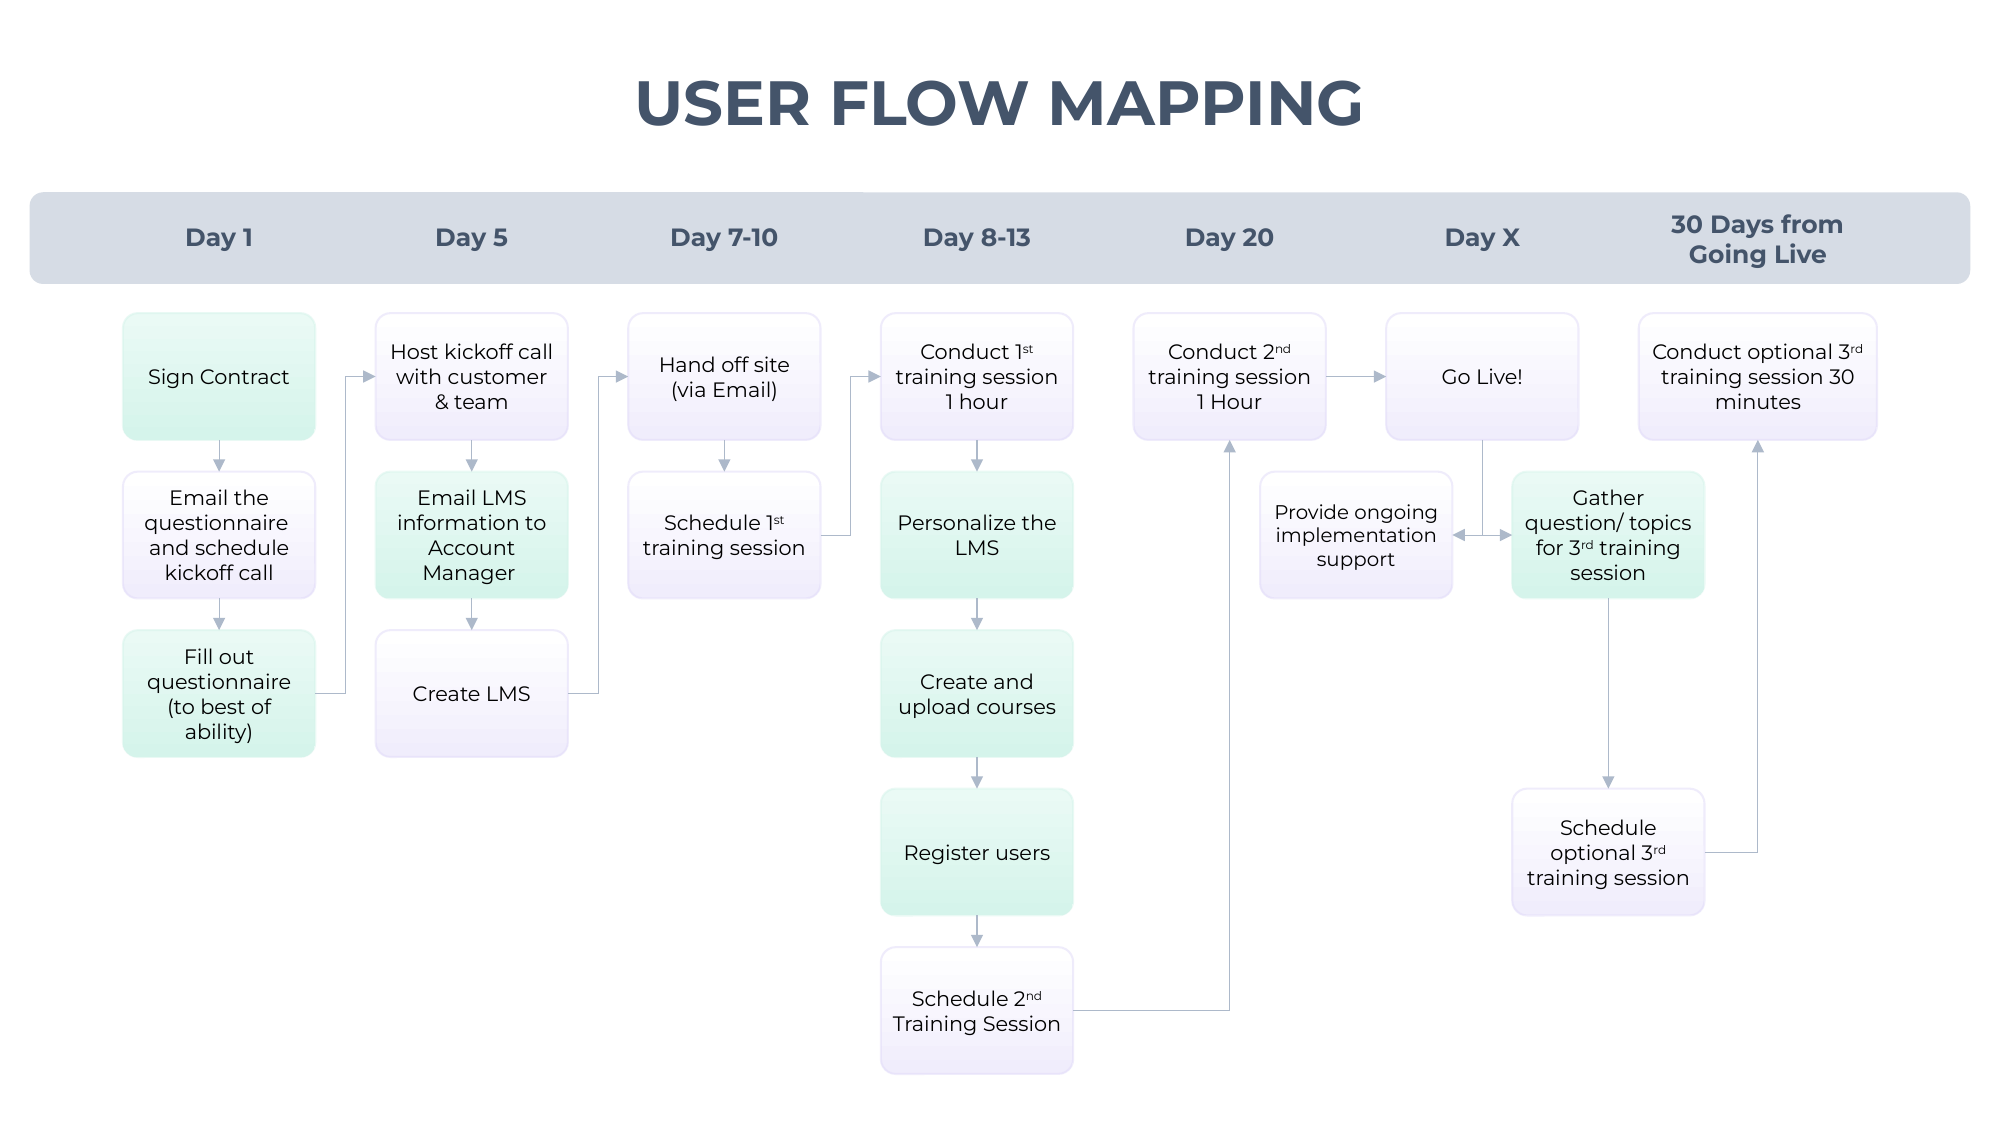

USER FLOW MAPPING

Day 1
Day 5
Day 7-10
Day 8-13
Day 20
Day X
30 Days from Going Live
Sign Contract
Host kickoff call with customer & team
Hand off site (via Email)
Conduct 1st training session 1 hour
Conduct 2nd training session 1 Hour
Go Live!
Conduct optional 3rd training session 30 minutes
Email the questionnaire  and schedule kickoff call
Email LMS information to Account Manager
Schedule 1st training session
Provide ongoing implementation support
Gather question/ topics for 3rd training session
Personalize the LMS
Fill out questionnaire (to best of ability)
Create LMS
Create and upload courses
Schedule optional 3rd training session
Register users
Schedule 2nd Training Session